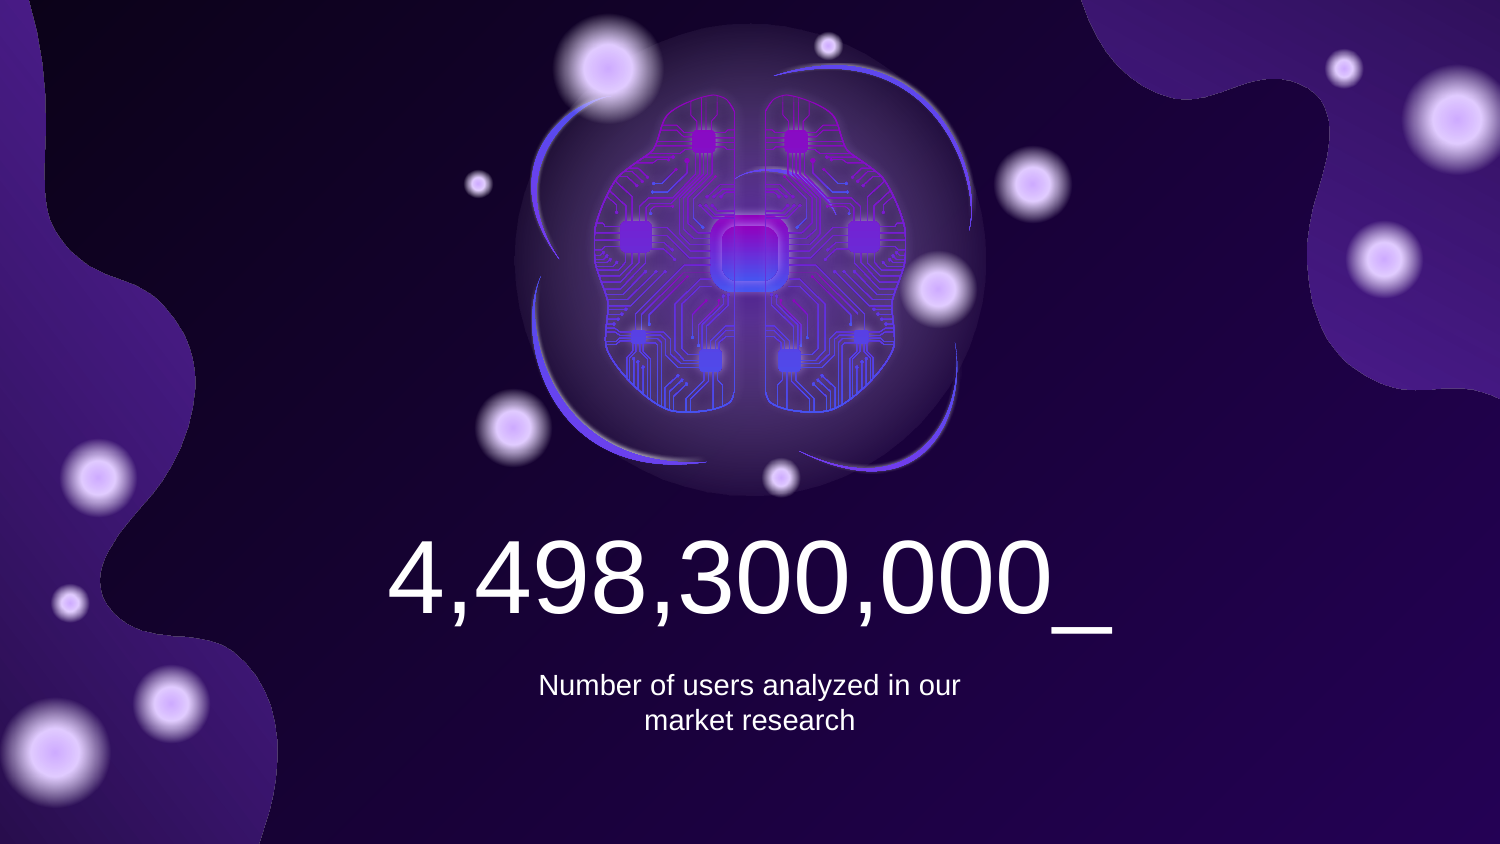

# 4,498,300,000_
Number of users analyzed in our market research